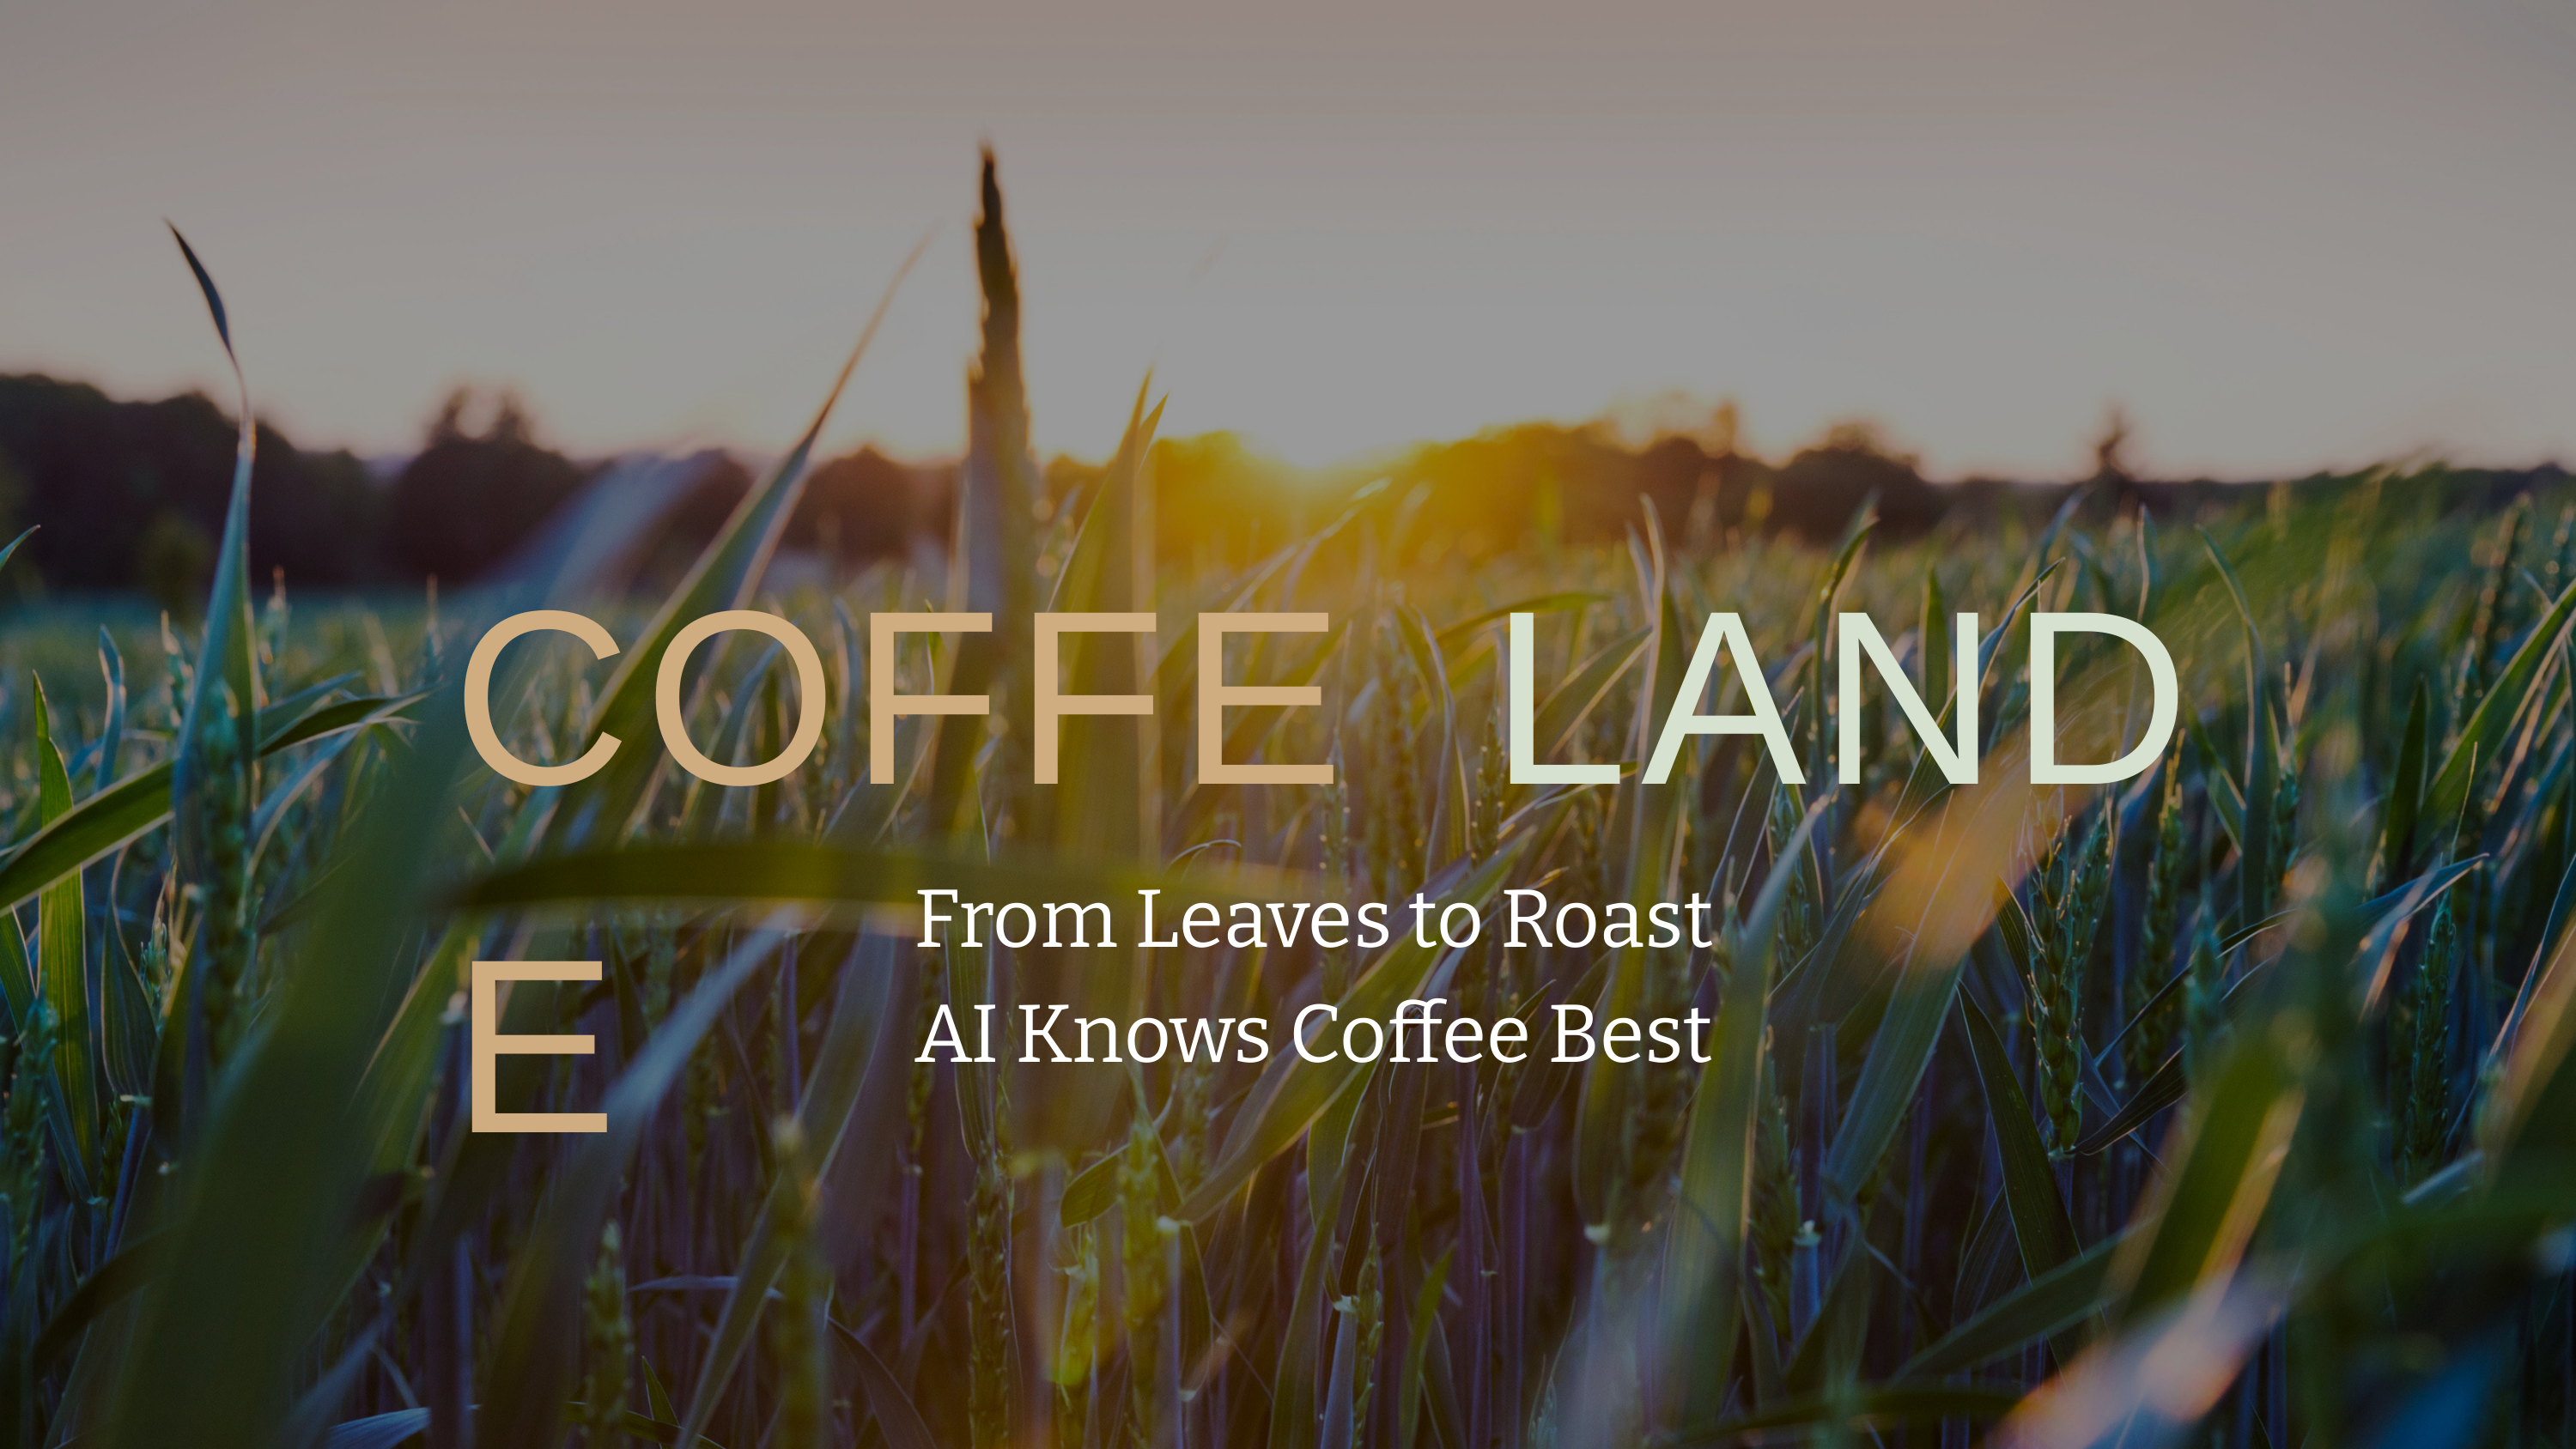

COFFEE
LAND
From Leaves to Roast
AI Knows Coffee Best